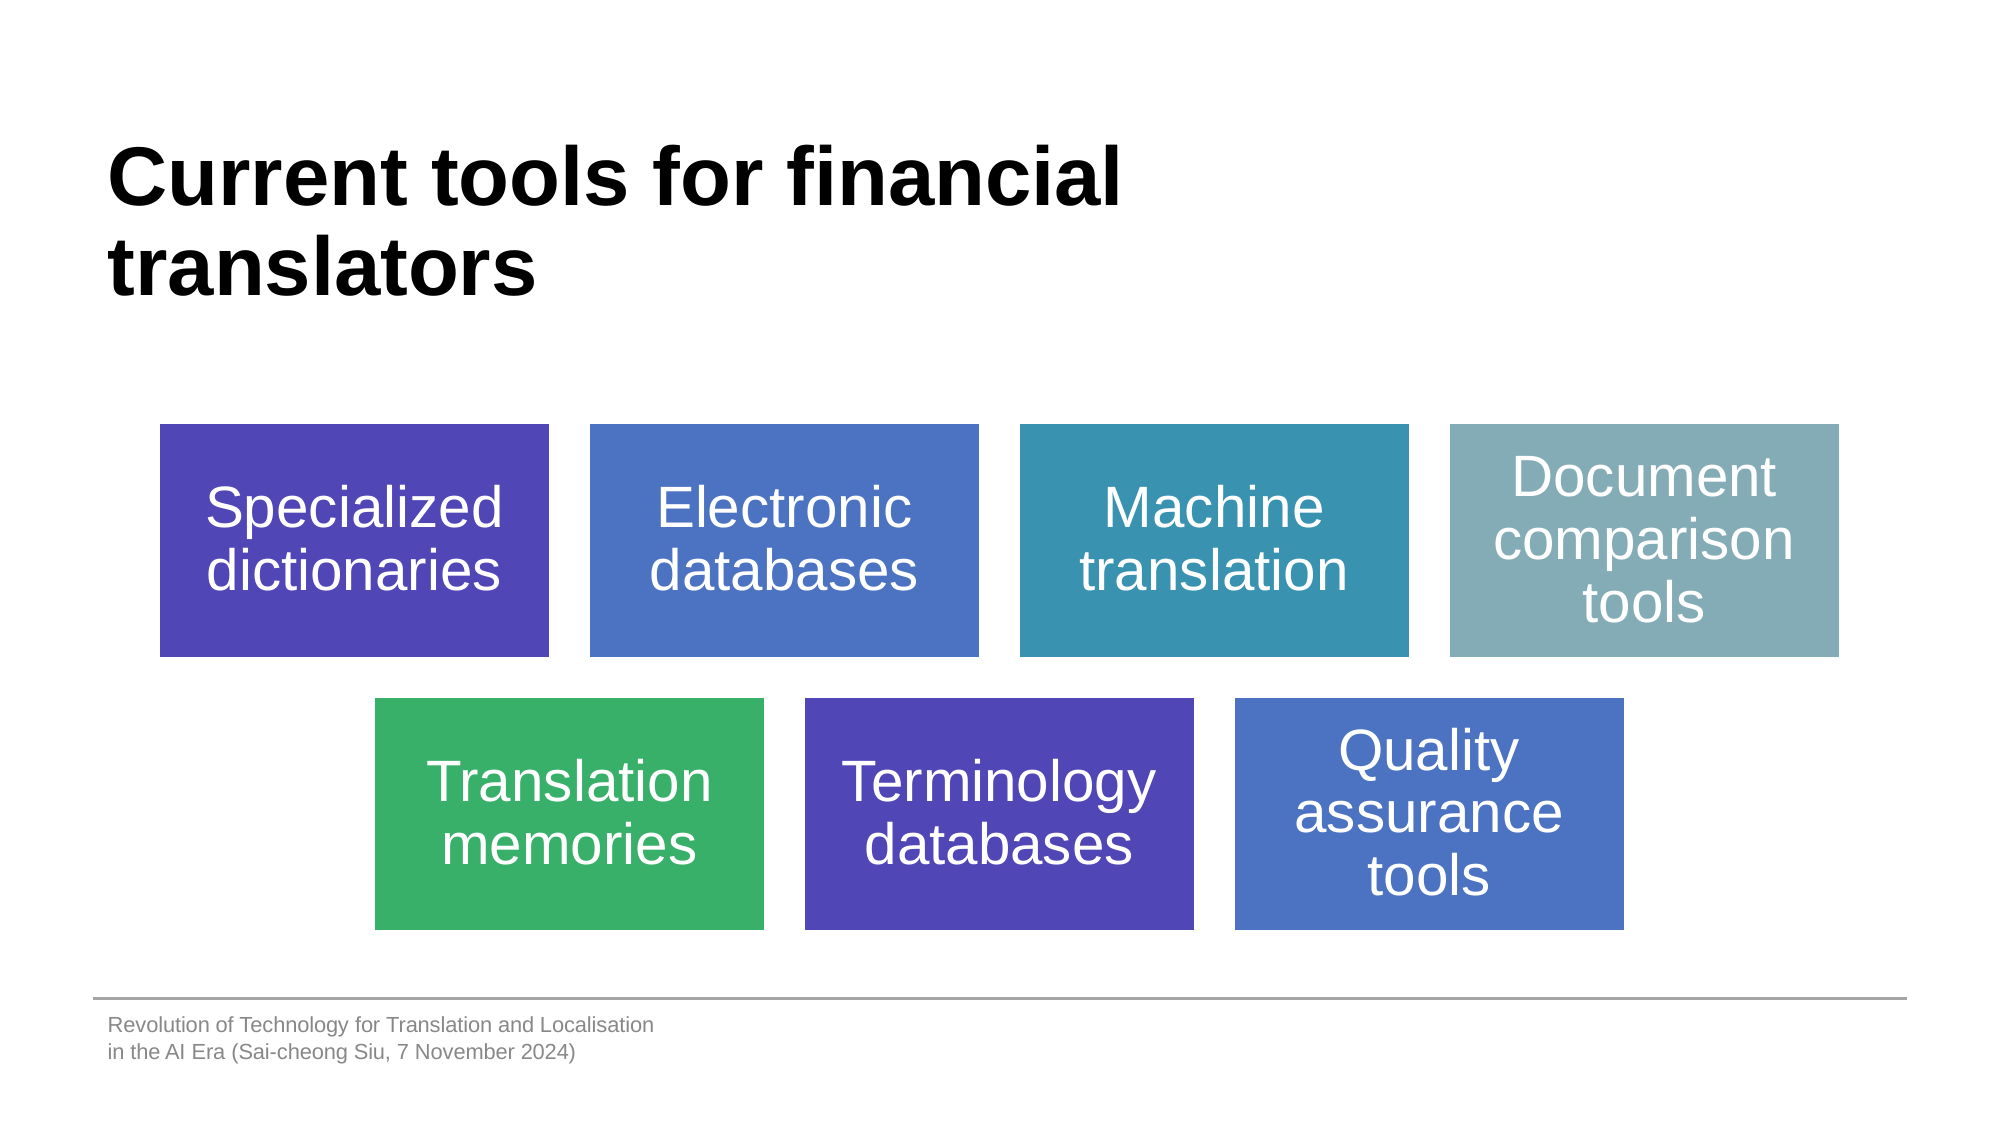

# Current tools for financial translators

Specialized dictionaries

Electronic databases

Machine translation

Document comparison tools

Translation memories

Terminology databases

Quality assurance tools
Revolution of Technology for Translation and Localisation in the AI Era (Sai-cheong Siu, 7 November 2024)